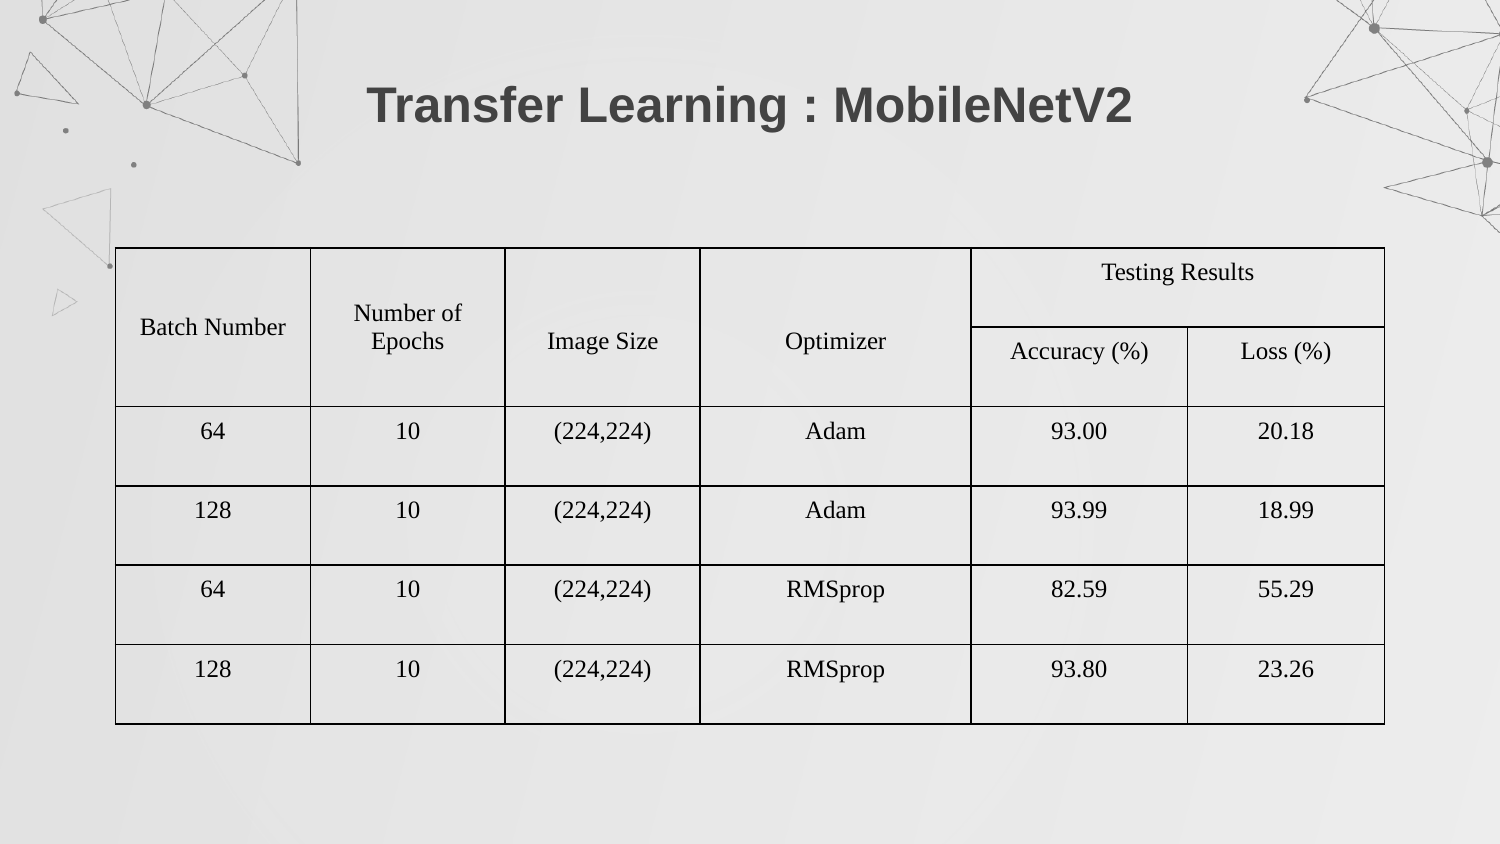

# Transfer Learning : MobileNetV2
| Batch Number | Number of Epochs | Image Size | Optimizer | Testing Results |  |
| --- | --- | --- | --- | --- | --- |
|  |  |  |  | Accuracy (%) | Loss (%) |
| 64 | 10 | (224,224) | Adam | 93.00 | 20.18 |
| 128 | 10 | (224,224) | Adam | 93.99 | 18.99 |
| 64 | 10 | (224,224) | RMSprop | 82.59 | 55.29 |
| 128 | 10 | (224,224) | RMSprop | 93.80 | 23.26 |